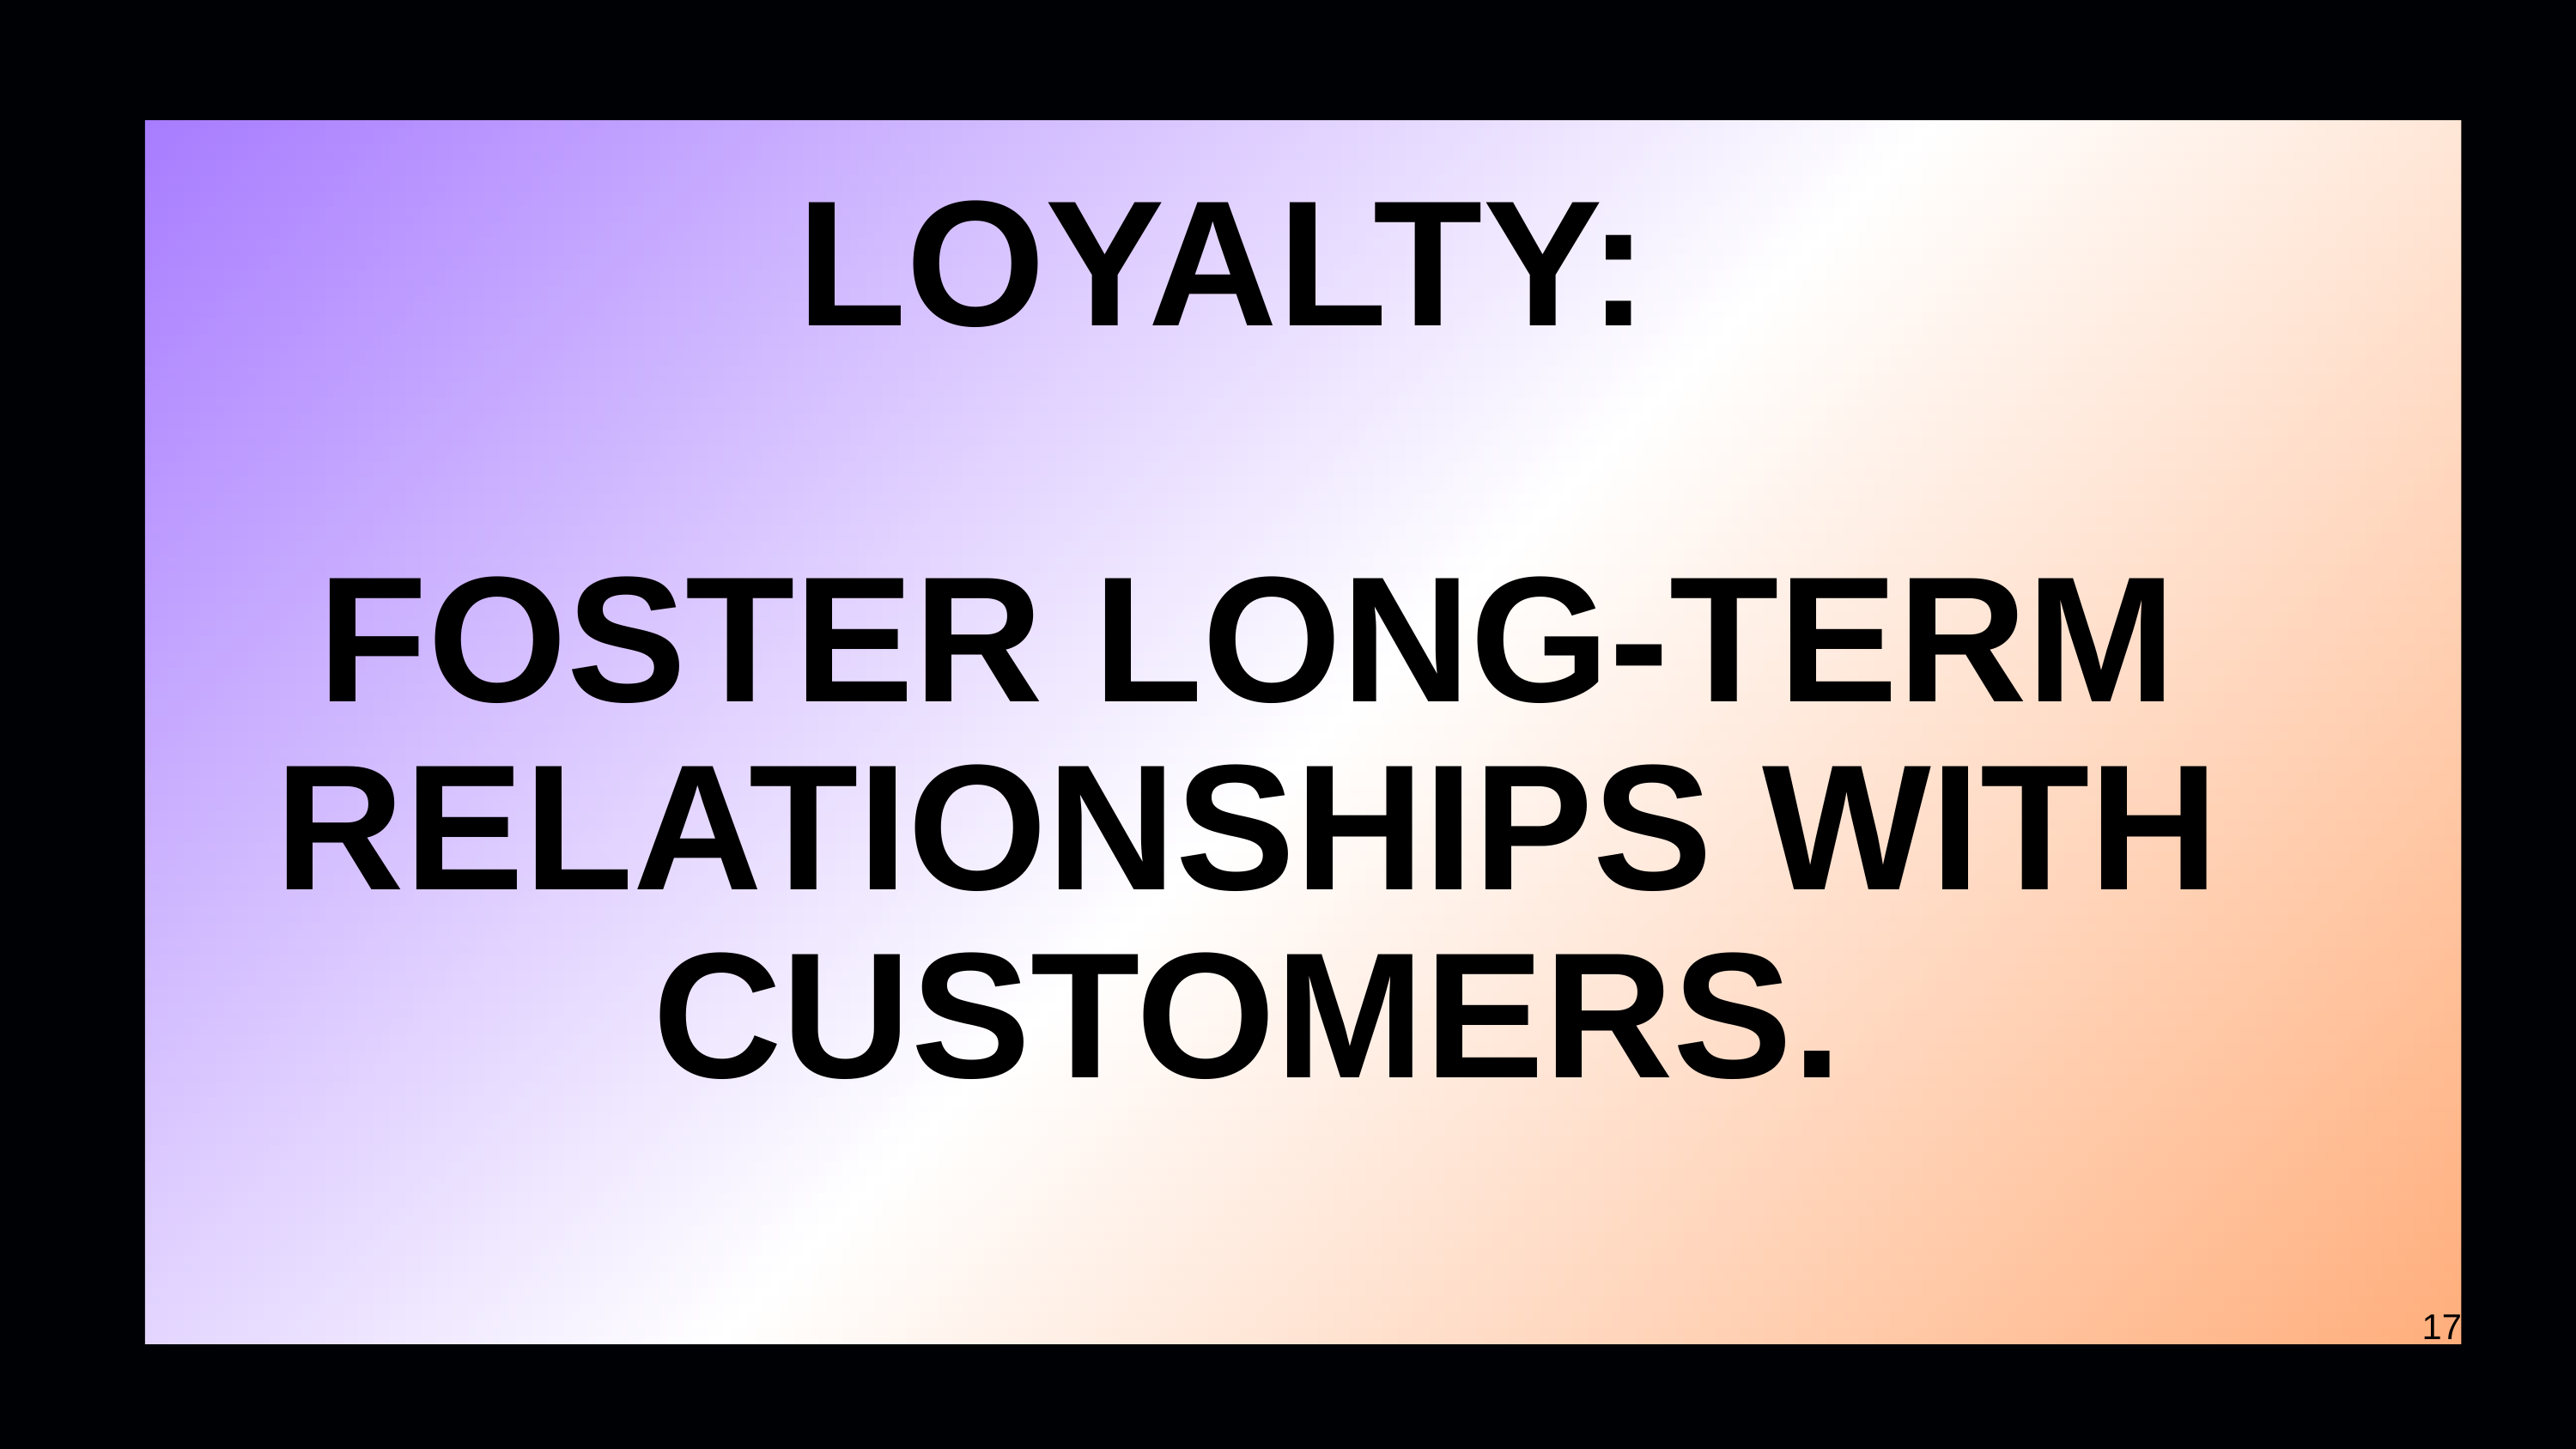

LOYALTY:

FOSTER LONG-TERM RELATIONSHIPS WITH CUSTOMERS.

17